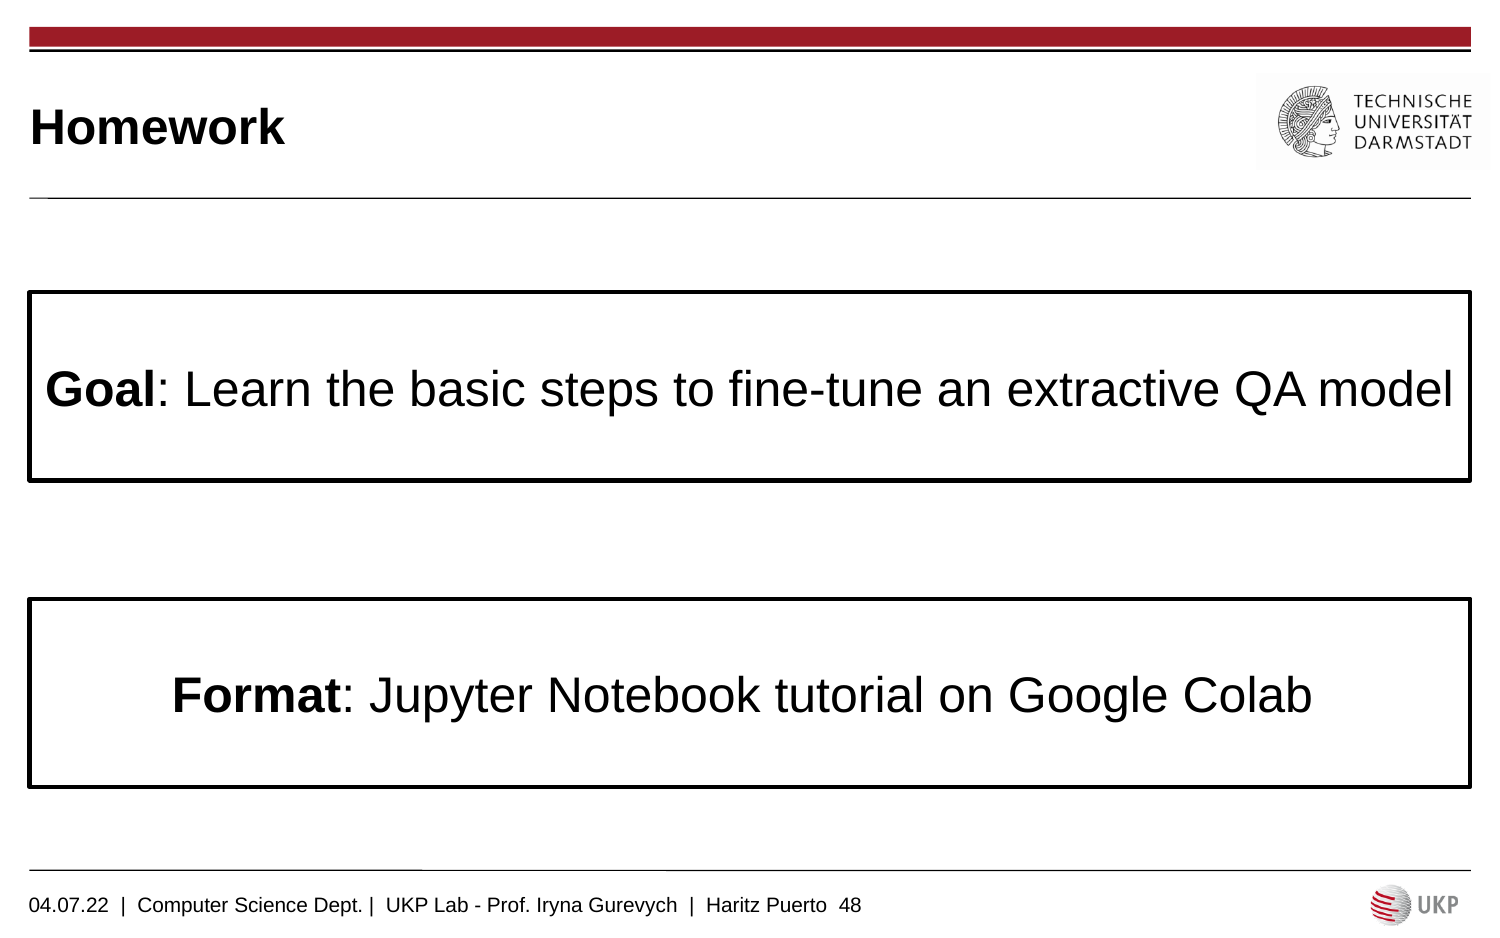

# Homework
Goal: Learn the basic steps to fine-tune an extractive QA model
Format: Jupyter Notebook tutorial on Google Colab